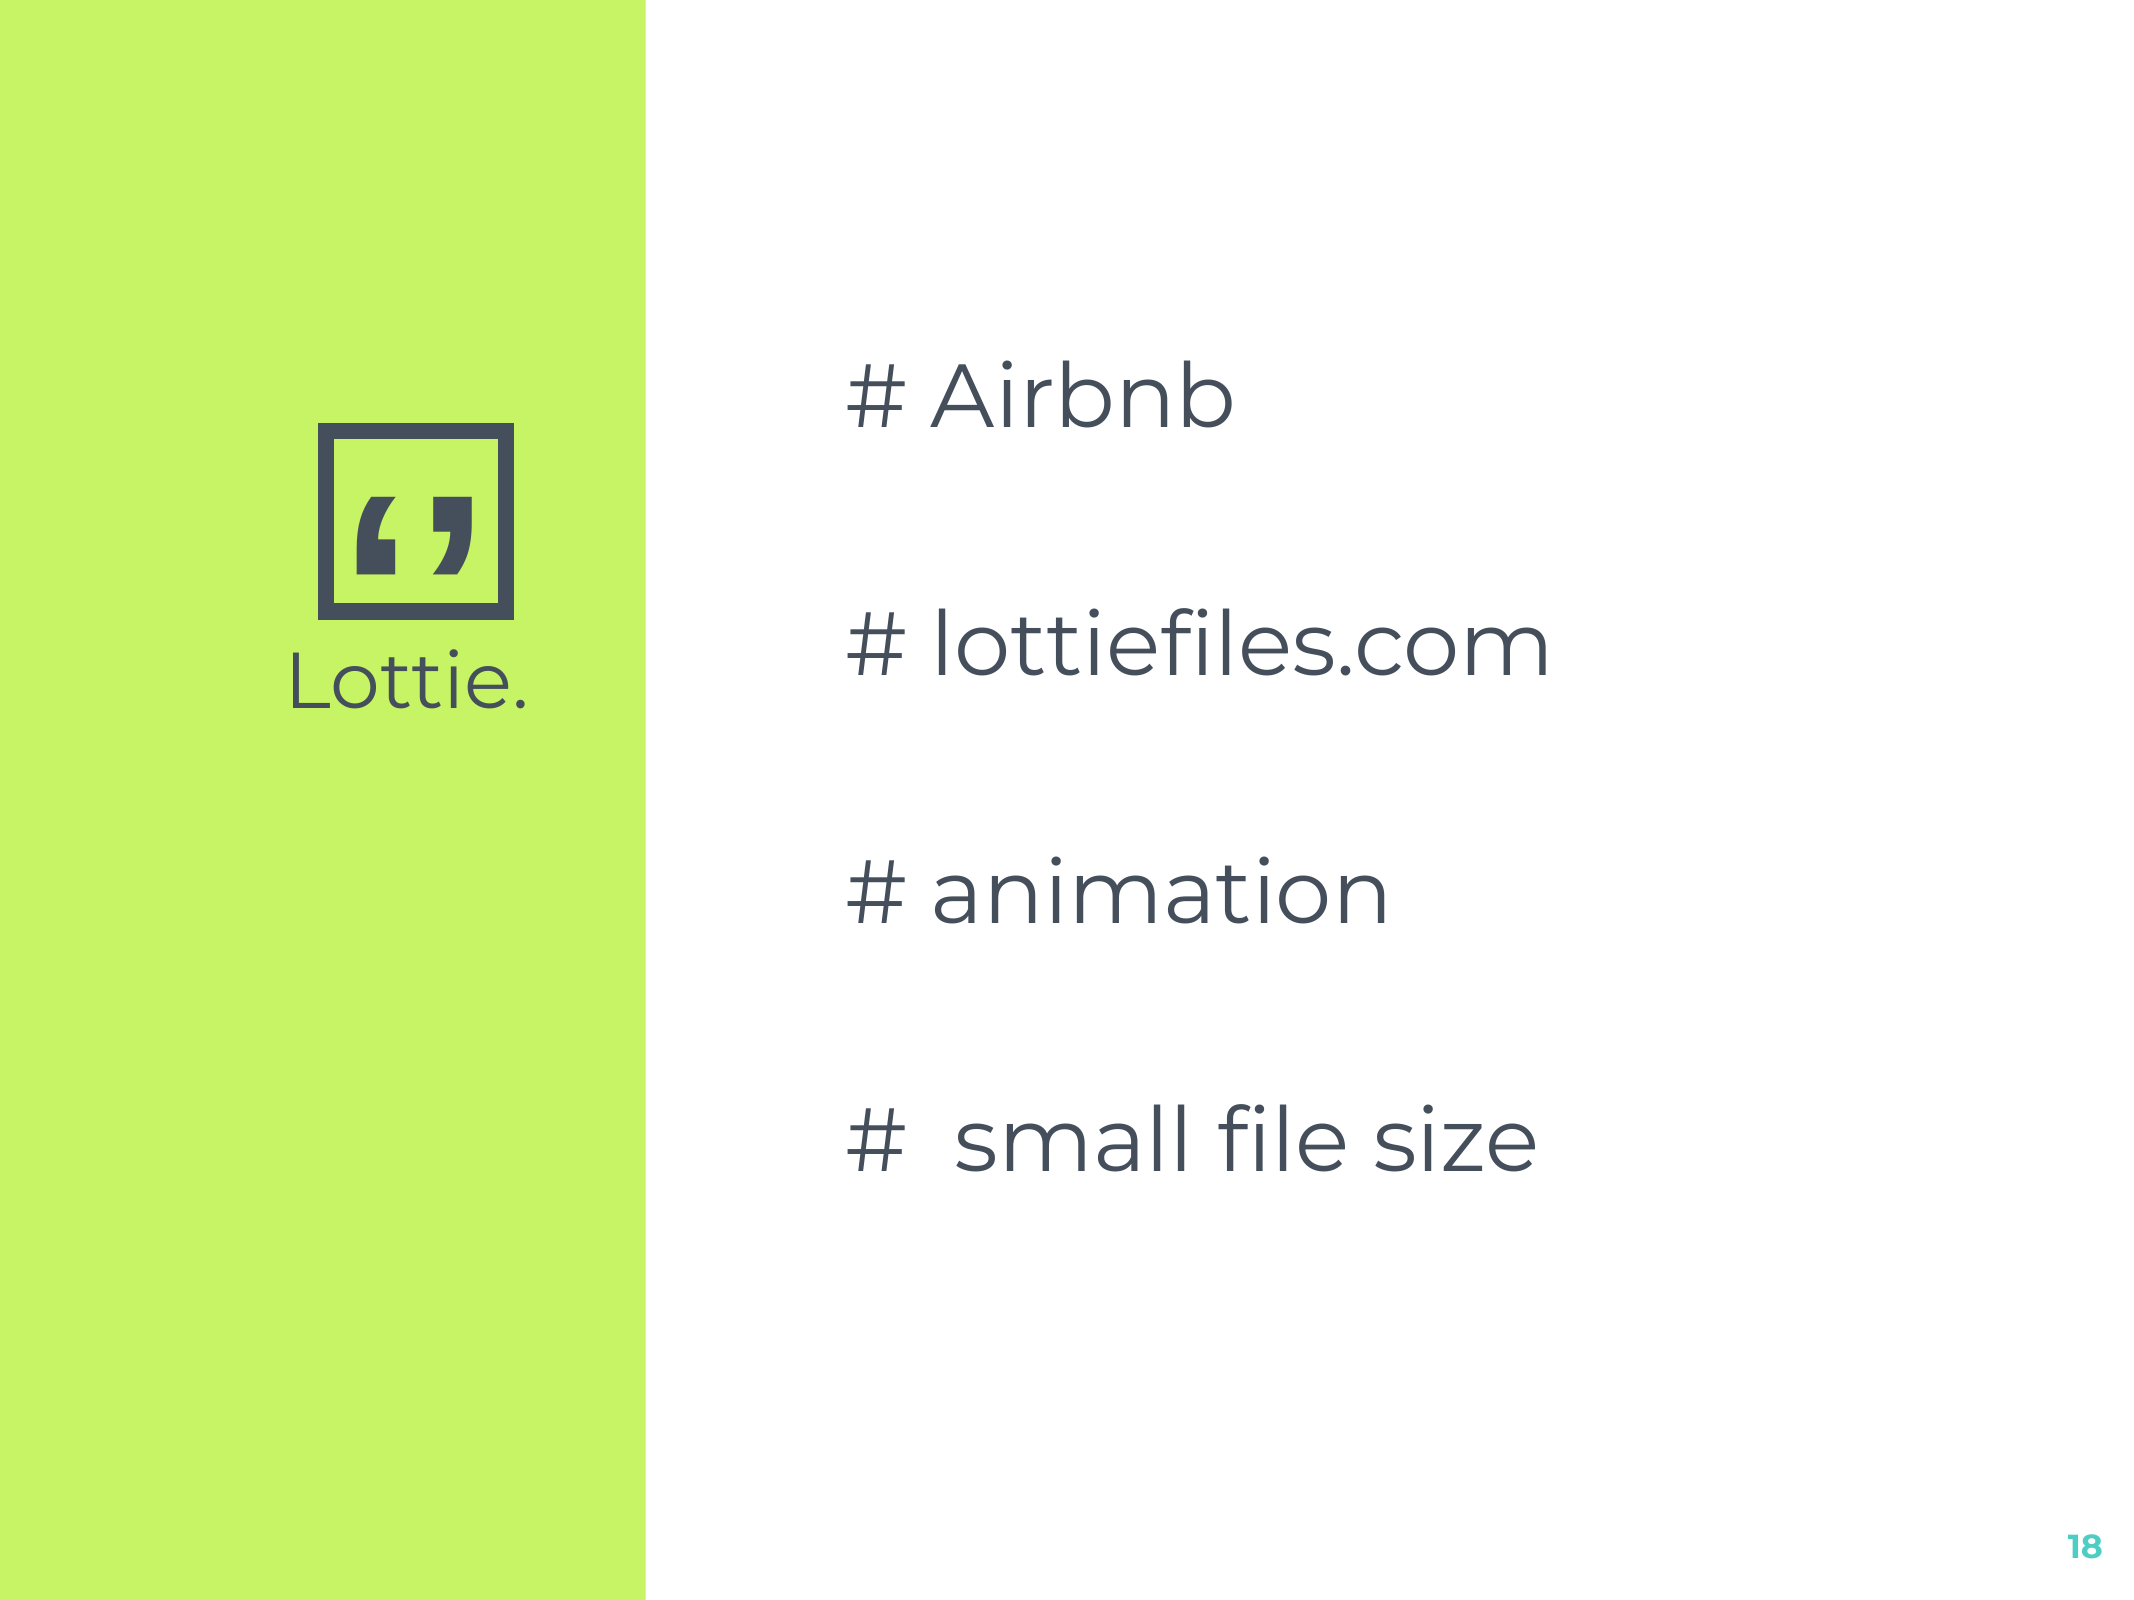

# Airbnb

# lottiefiles.com

# animation

#  small file size
Lottie.
18